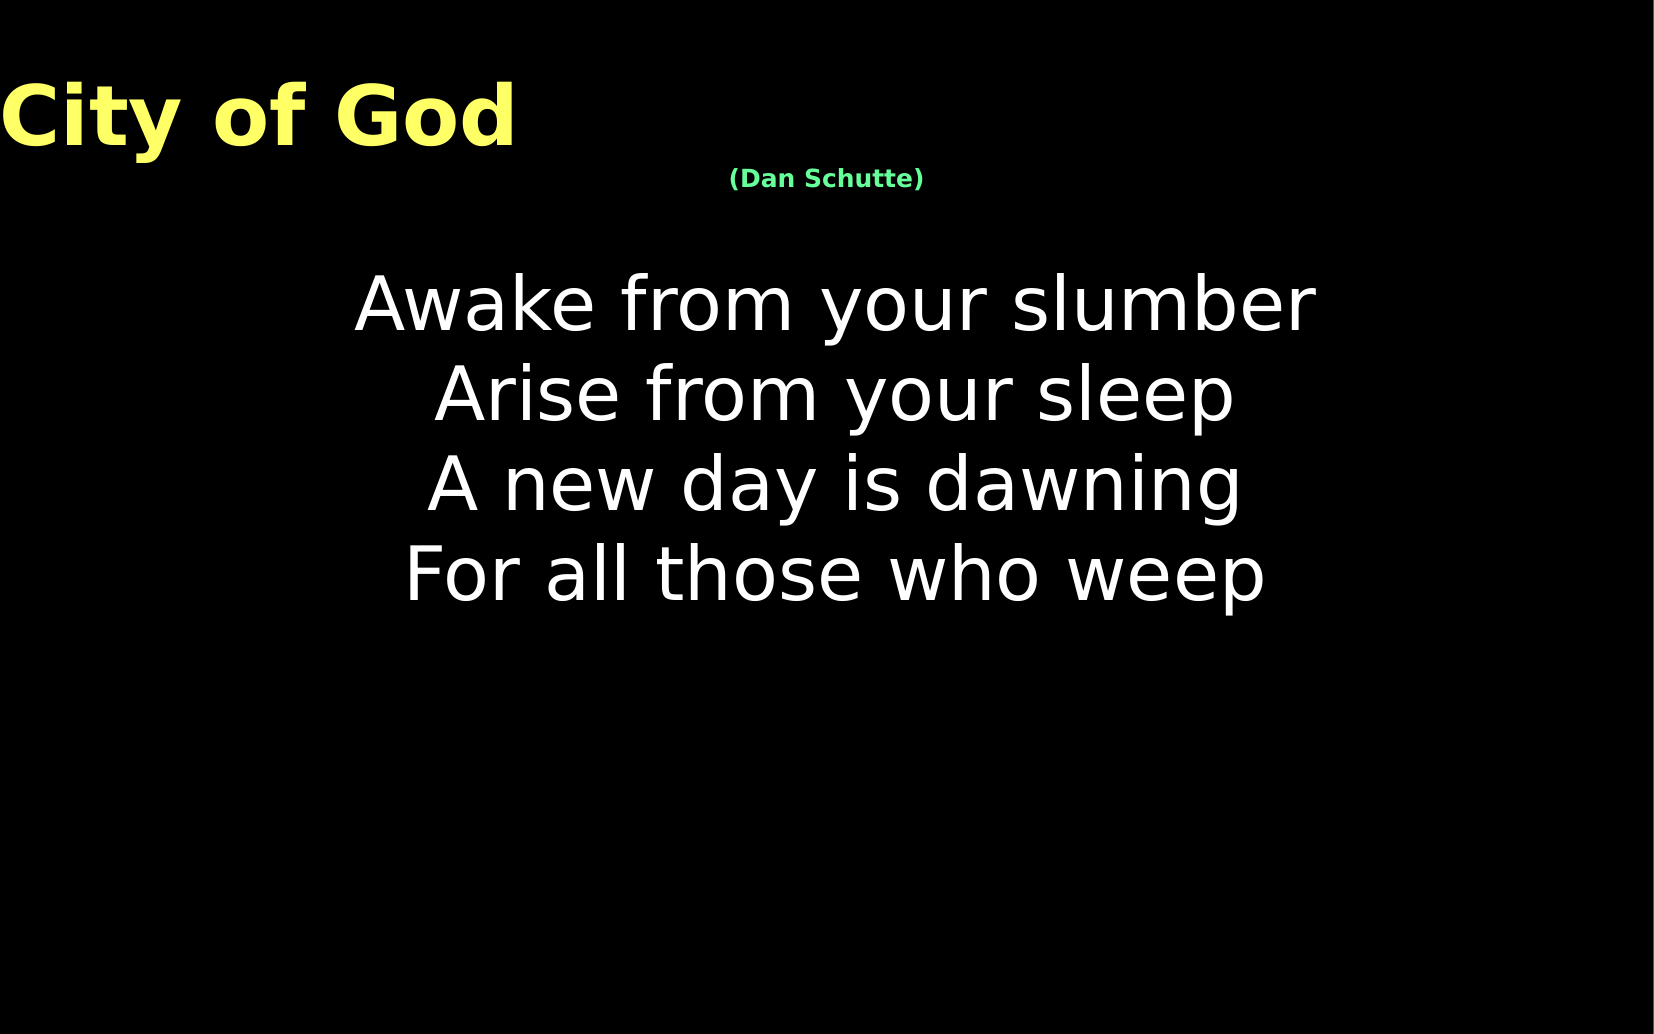

City of God
(Dan Schutte)
Awake from your slumber
Arise from your sleep
A new day is dawning
For all those who weep